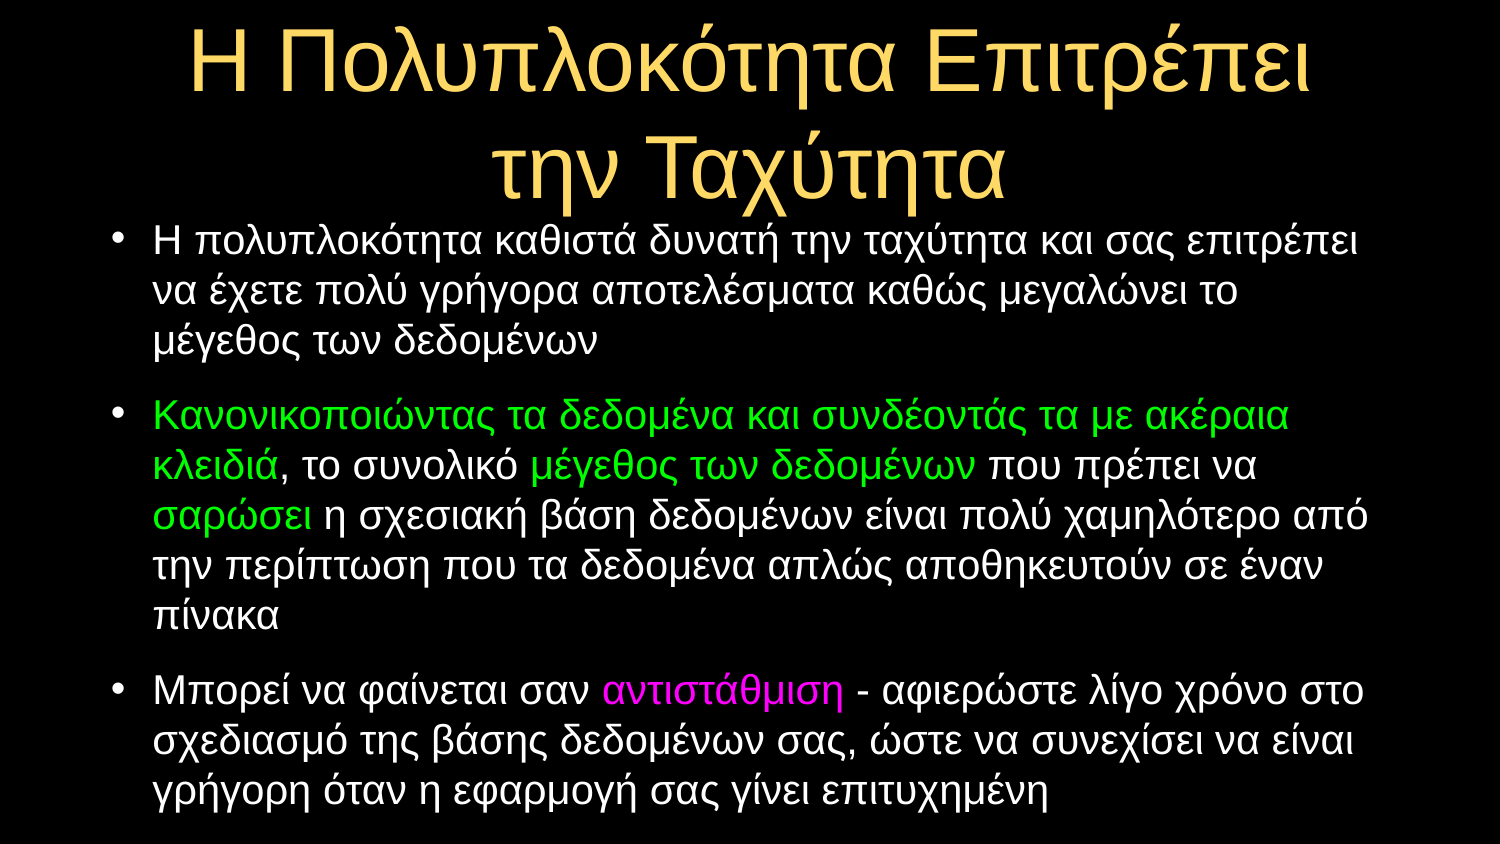

# Η Πολυπλοκότητα Επιτρέπει την Ταχύτητα
Η πολυπλοκότητα καθιστά δυνατή την ταχύτητα και σας επιτρέπει να έχετε πολύ γρήγορα αποτελέσματα καθώς μεγαλώνει το μέγεθος των δεδομένων
Κανονικοποιώντας τα δεδομένα και συνδέοντάς τα με ακέραια κλειδιά, το συνολικό μέγεθος των δεδομένων που πρέπει να σαρώσει η σχεσιακή βάση δεδομένων είναι πολύ χαμηλότερο από την περίπτωση που τα δεδομένα απλώς αποθηκευτούν σε έναν πίνακα
Μπορεί να φαίνεται σαν αντιστάθμιση - αφιερώστε λίγο χρόνο στο σχεδιασμό της βάσης δεδομένων σας, ώστε να συνεχίσει να είναι γρήγορη όταν η εφαρμογή σας γίνει επιτυχημένη